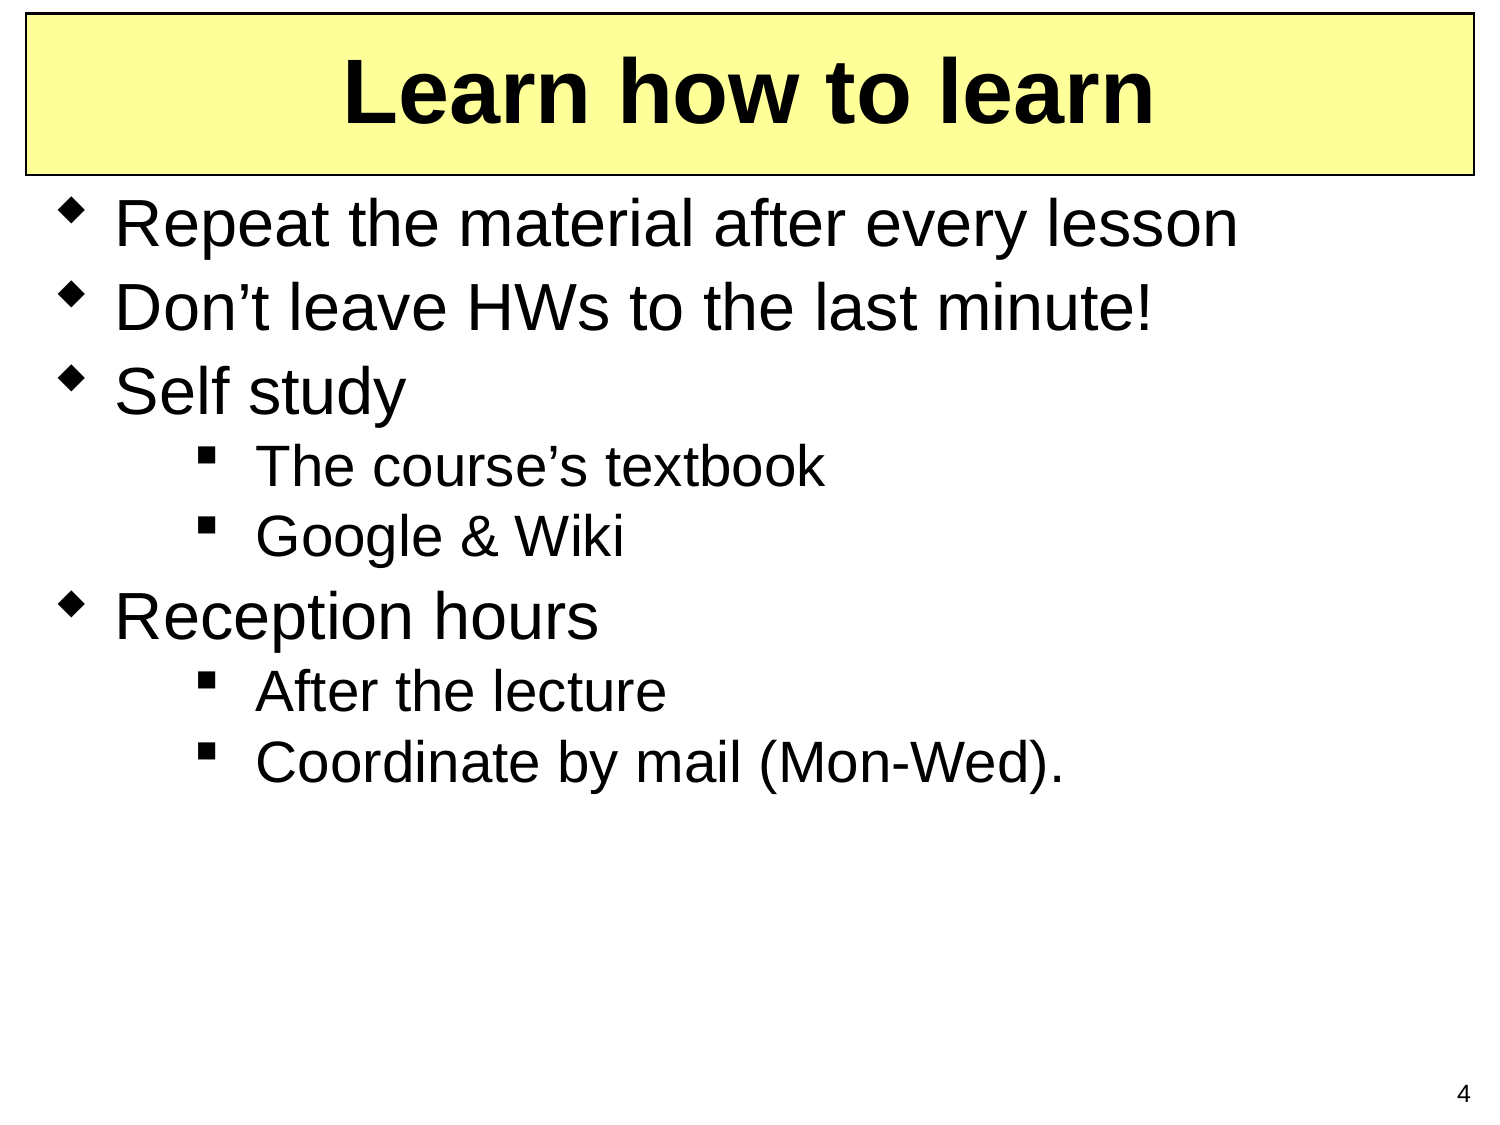

# Learn how to learn
Repeat the material after every lesson
Don’t leave HWs to the last minute!
Self study
The course’s textbook
Google & Wiki
Reception hours
After the lecture
Coordinate by mail (Mon-Wed).